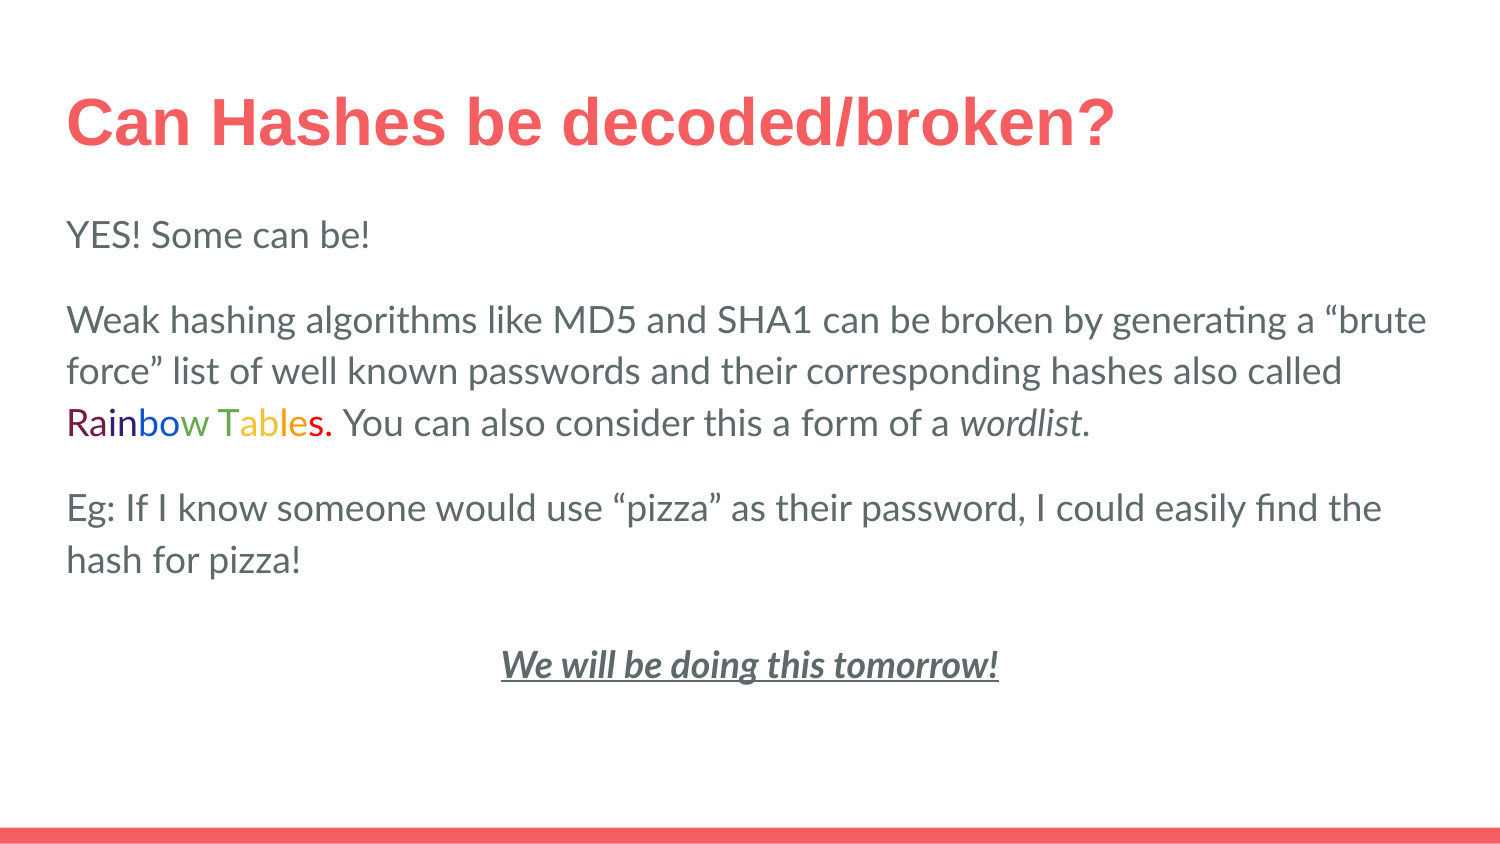

# Can Hashes be decoded/broken?
YES! Some can be!
Weak hashing algorithms like MD5 and SHA1 can be broken by generating a “brute force” list of well known passwords and their corresponding hashes also called Rainbow Tables. You can also consider this a form of a wordlist.
Eg: If I know someone would use “pizza” as their password, I could easily find the hash for pizza!

We will be doing this tomorrow!